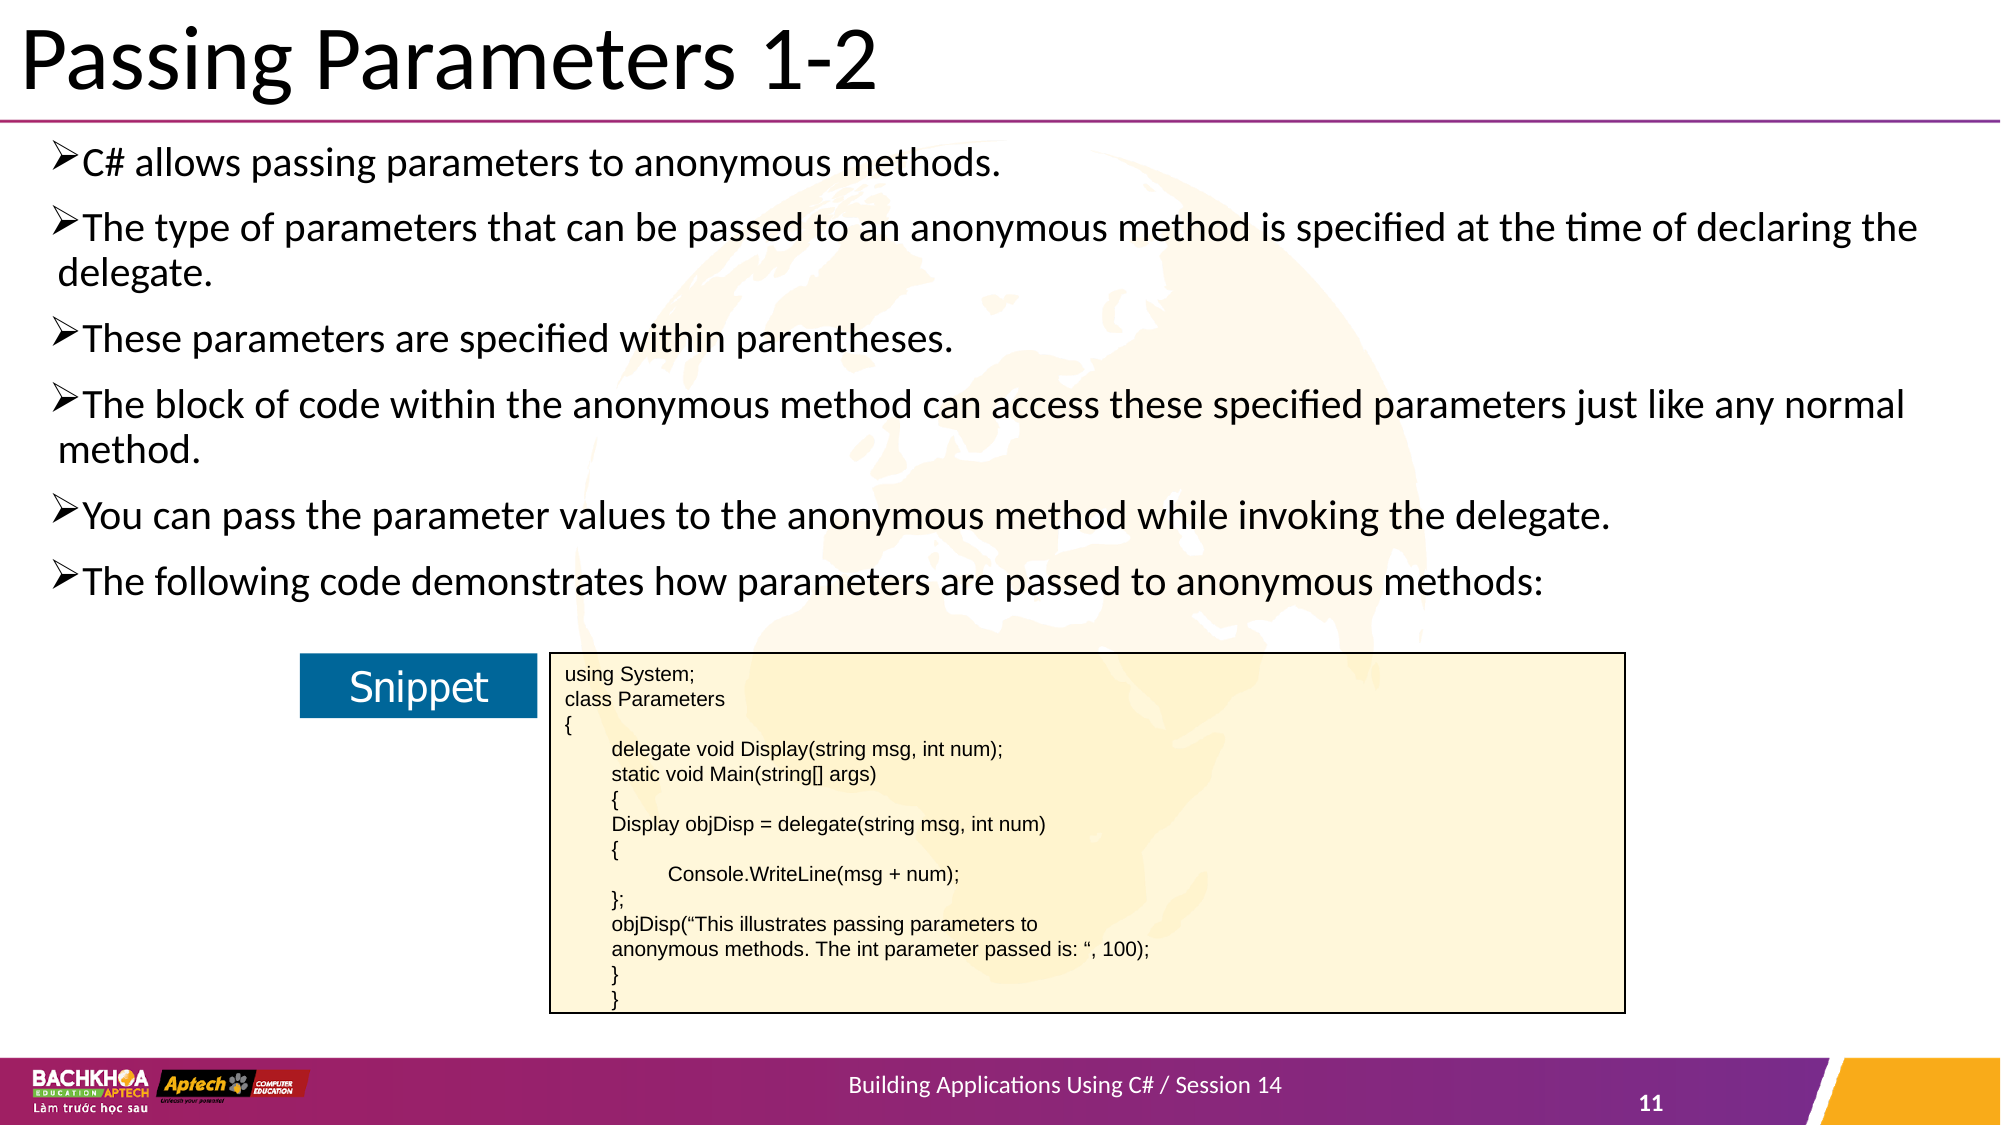

# Passing Parameters 1-2
C# allows passing parameters to anonymous methods.
The type of parameters that can be passed to an anonymous method is specified at the time of declaring the delegate.
These parameters are specified within parentheses.
The block of code within the anonymous method can access these specified parameters just like any normal method.
You can pass the parameter values to the anonymous method while invoking the delegate.
The following code demonstrates how parameters are passed to anonymous methods:

Snippet
using System;
class Parameters
{
delegate void Display(string msg, int num);
static void Main(string[] args)
{
Display objDisp = delegate(string msg, int num)
{
Console.WriteLine(msg + num);
};
objDisp(“This illustrates passing parameters to
anonymous methods. The int parameter passed is: “, 100);
}
}

Building Applications Using C# / Session 14
11